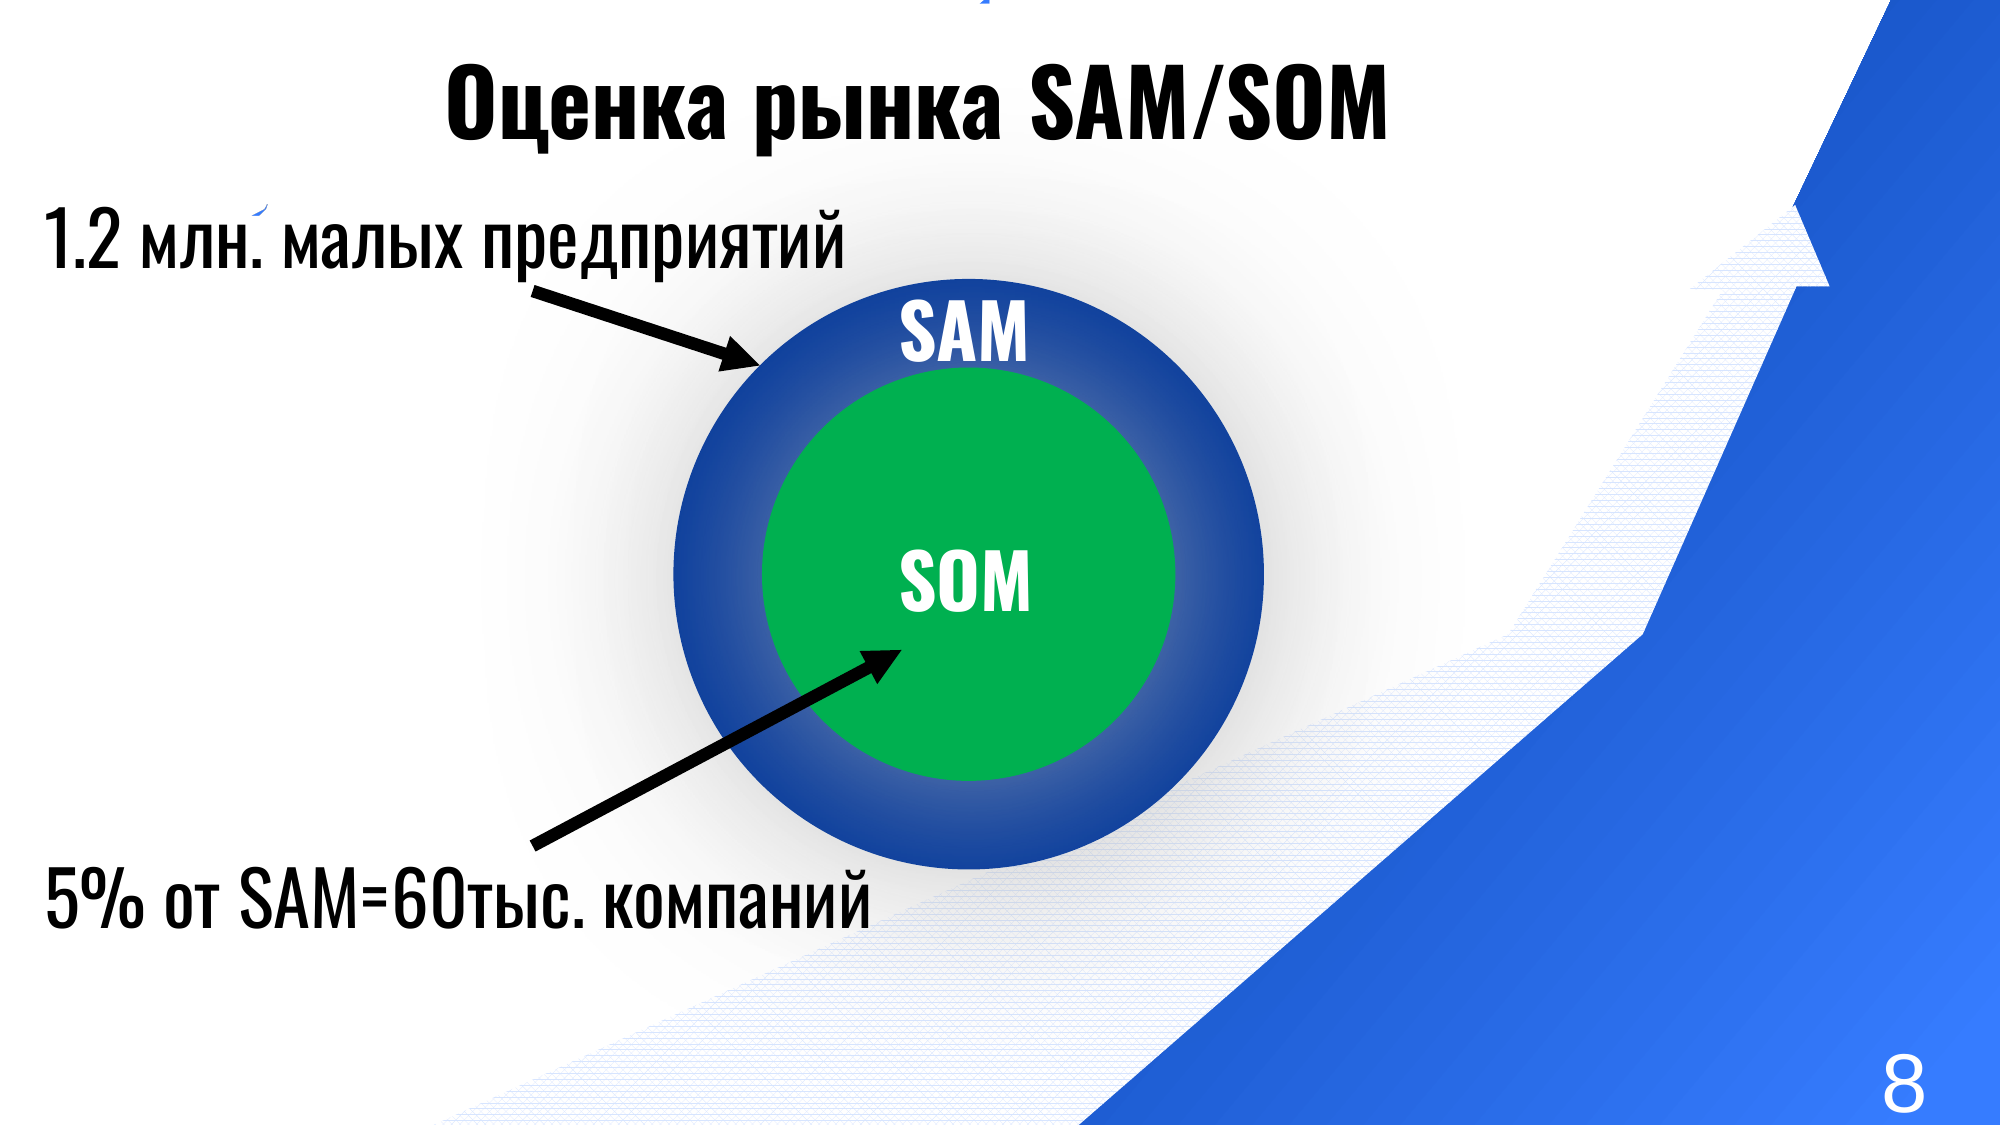

# Оценка рынка SAM/SOM
1.2 млн. малых предприятий

SAM

SOM
5% от SAM=60тыс. компаний
8